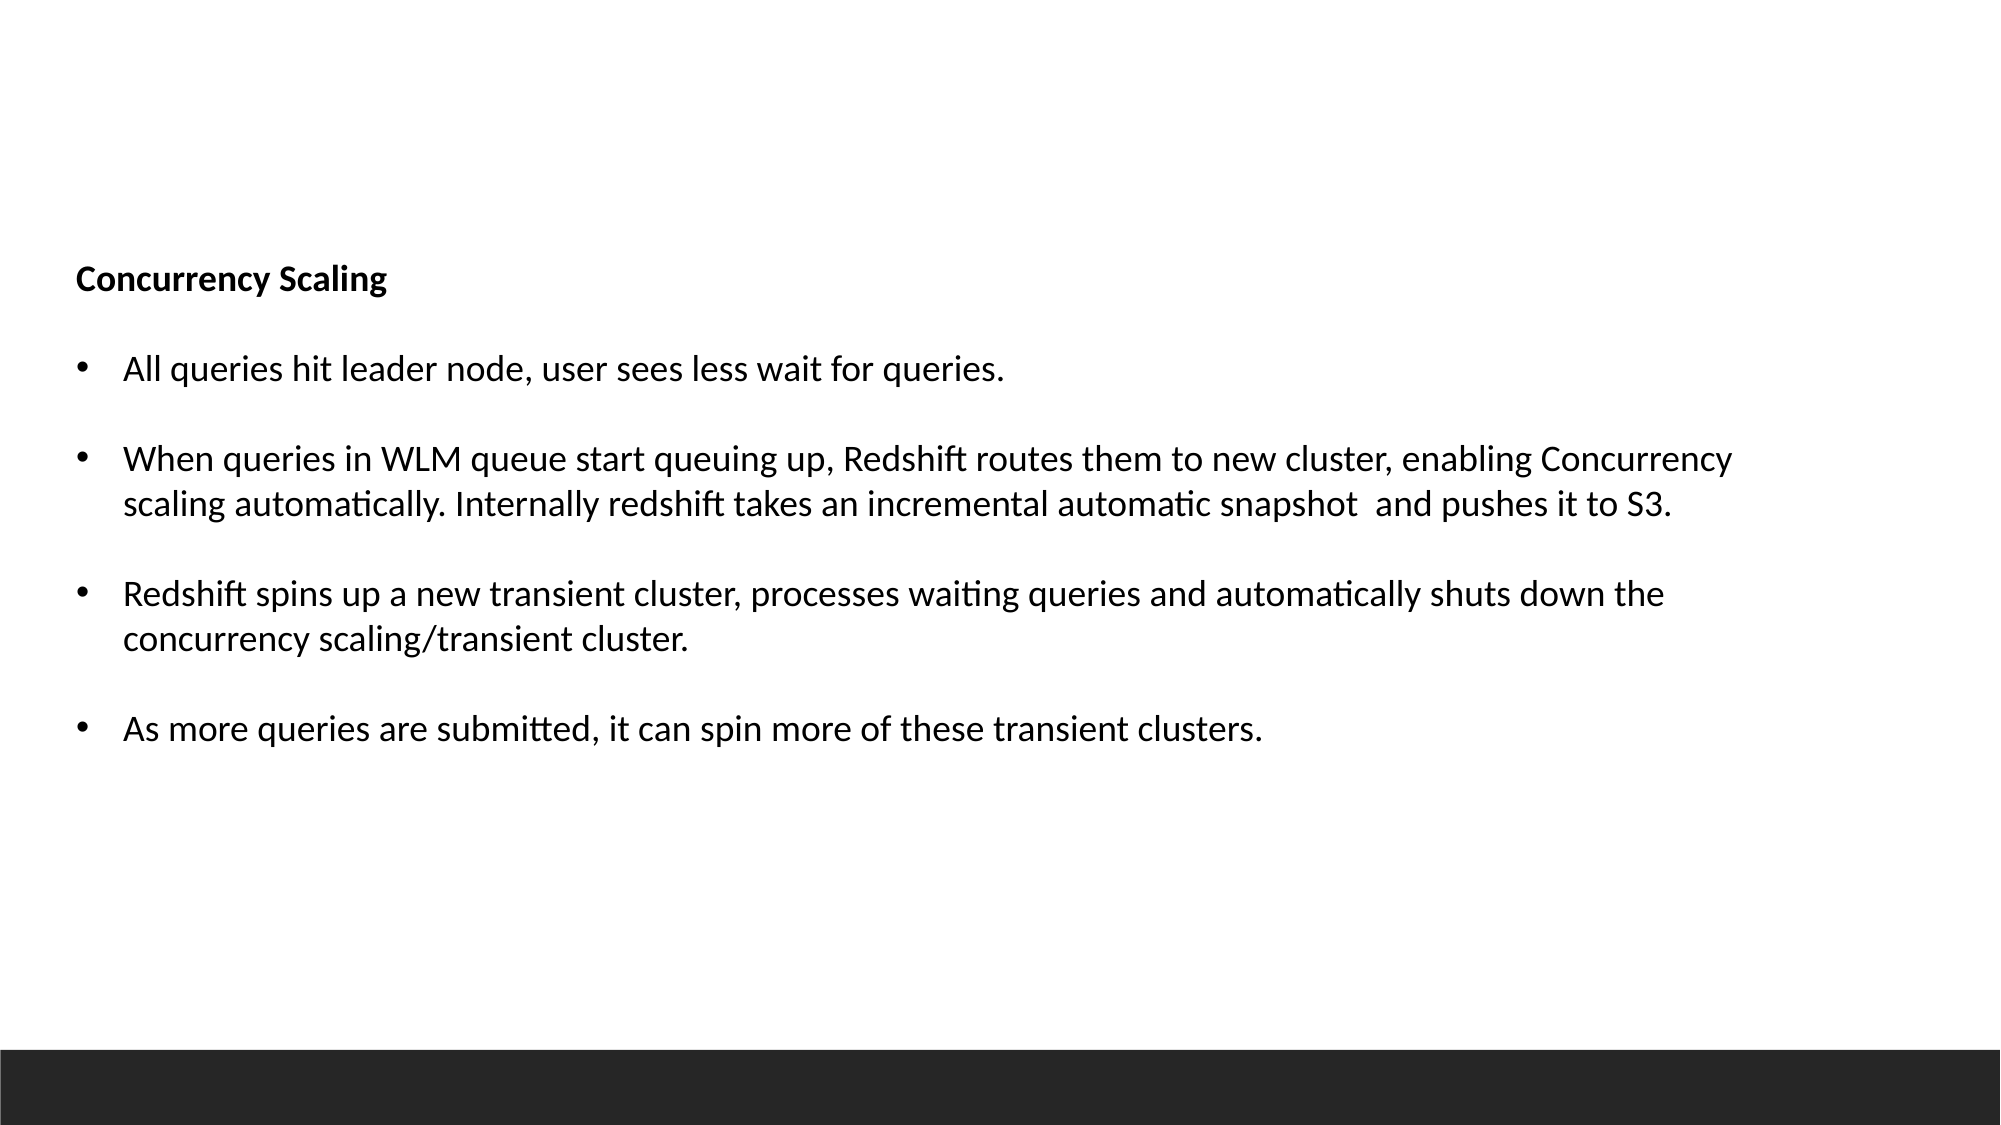

Concurrency Scaling

All queries hit leader node, user sees less wait for queries.

When queries in WLM queue start queuing up, Redshift routes them to new cluster, enabling Concurrency scaling automatically. Internally redshift takes an incremental automatic snapshot  and pushes it to S3.

Redshift spins up a new transient cluster, processes waiting queries and automatically shuts down the concurrency scaling/transient cluster.

As more queries are submitted, it can spin more of these transient clusters.